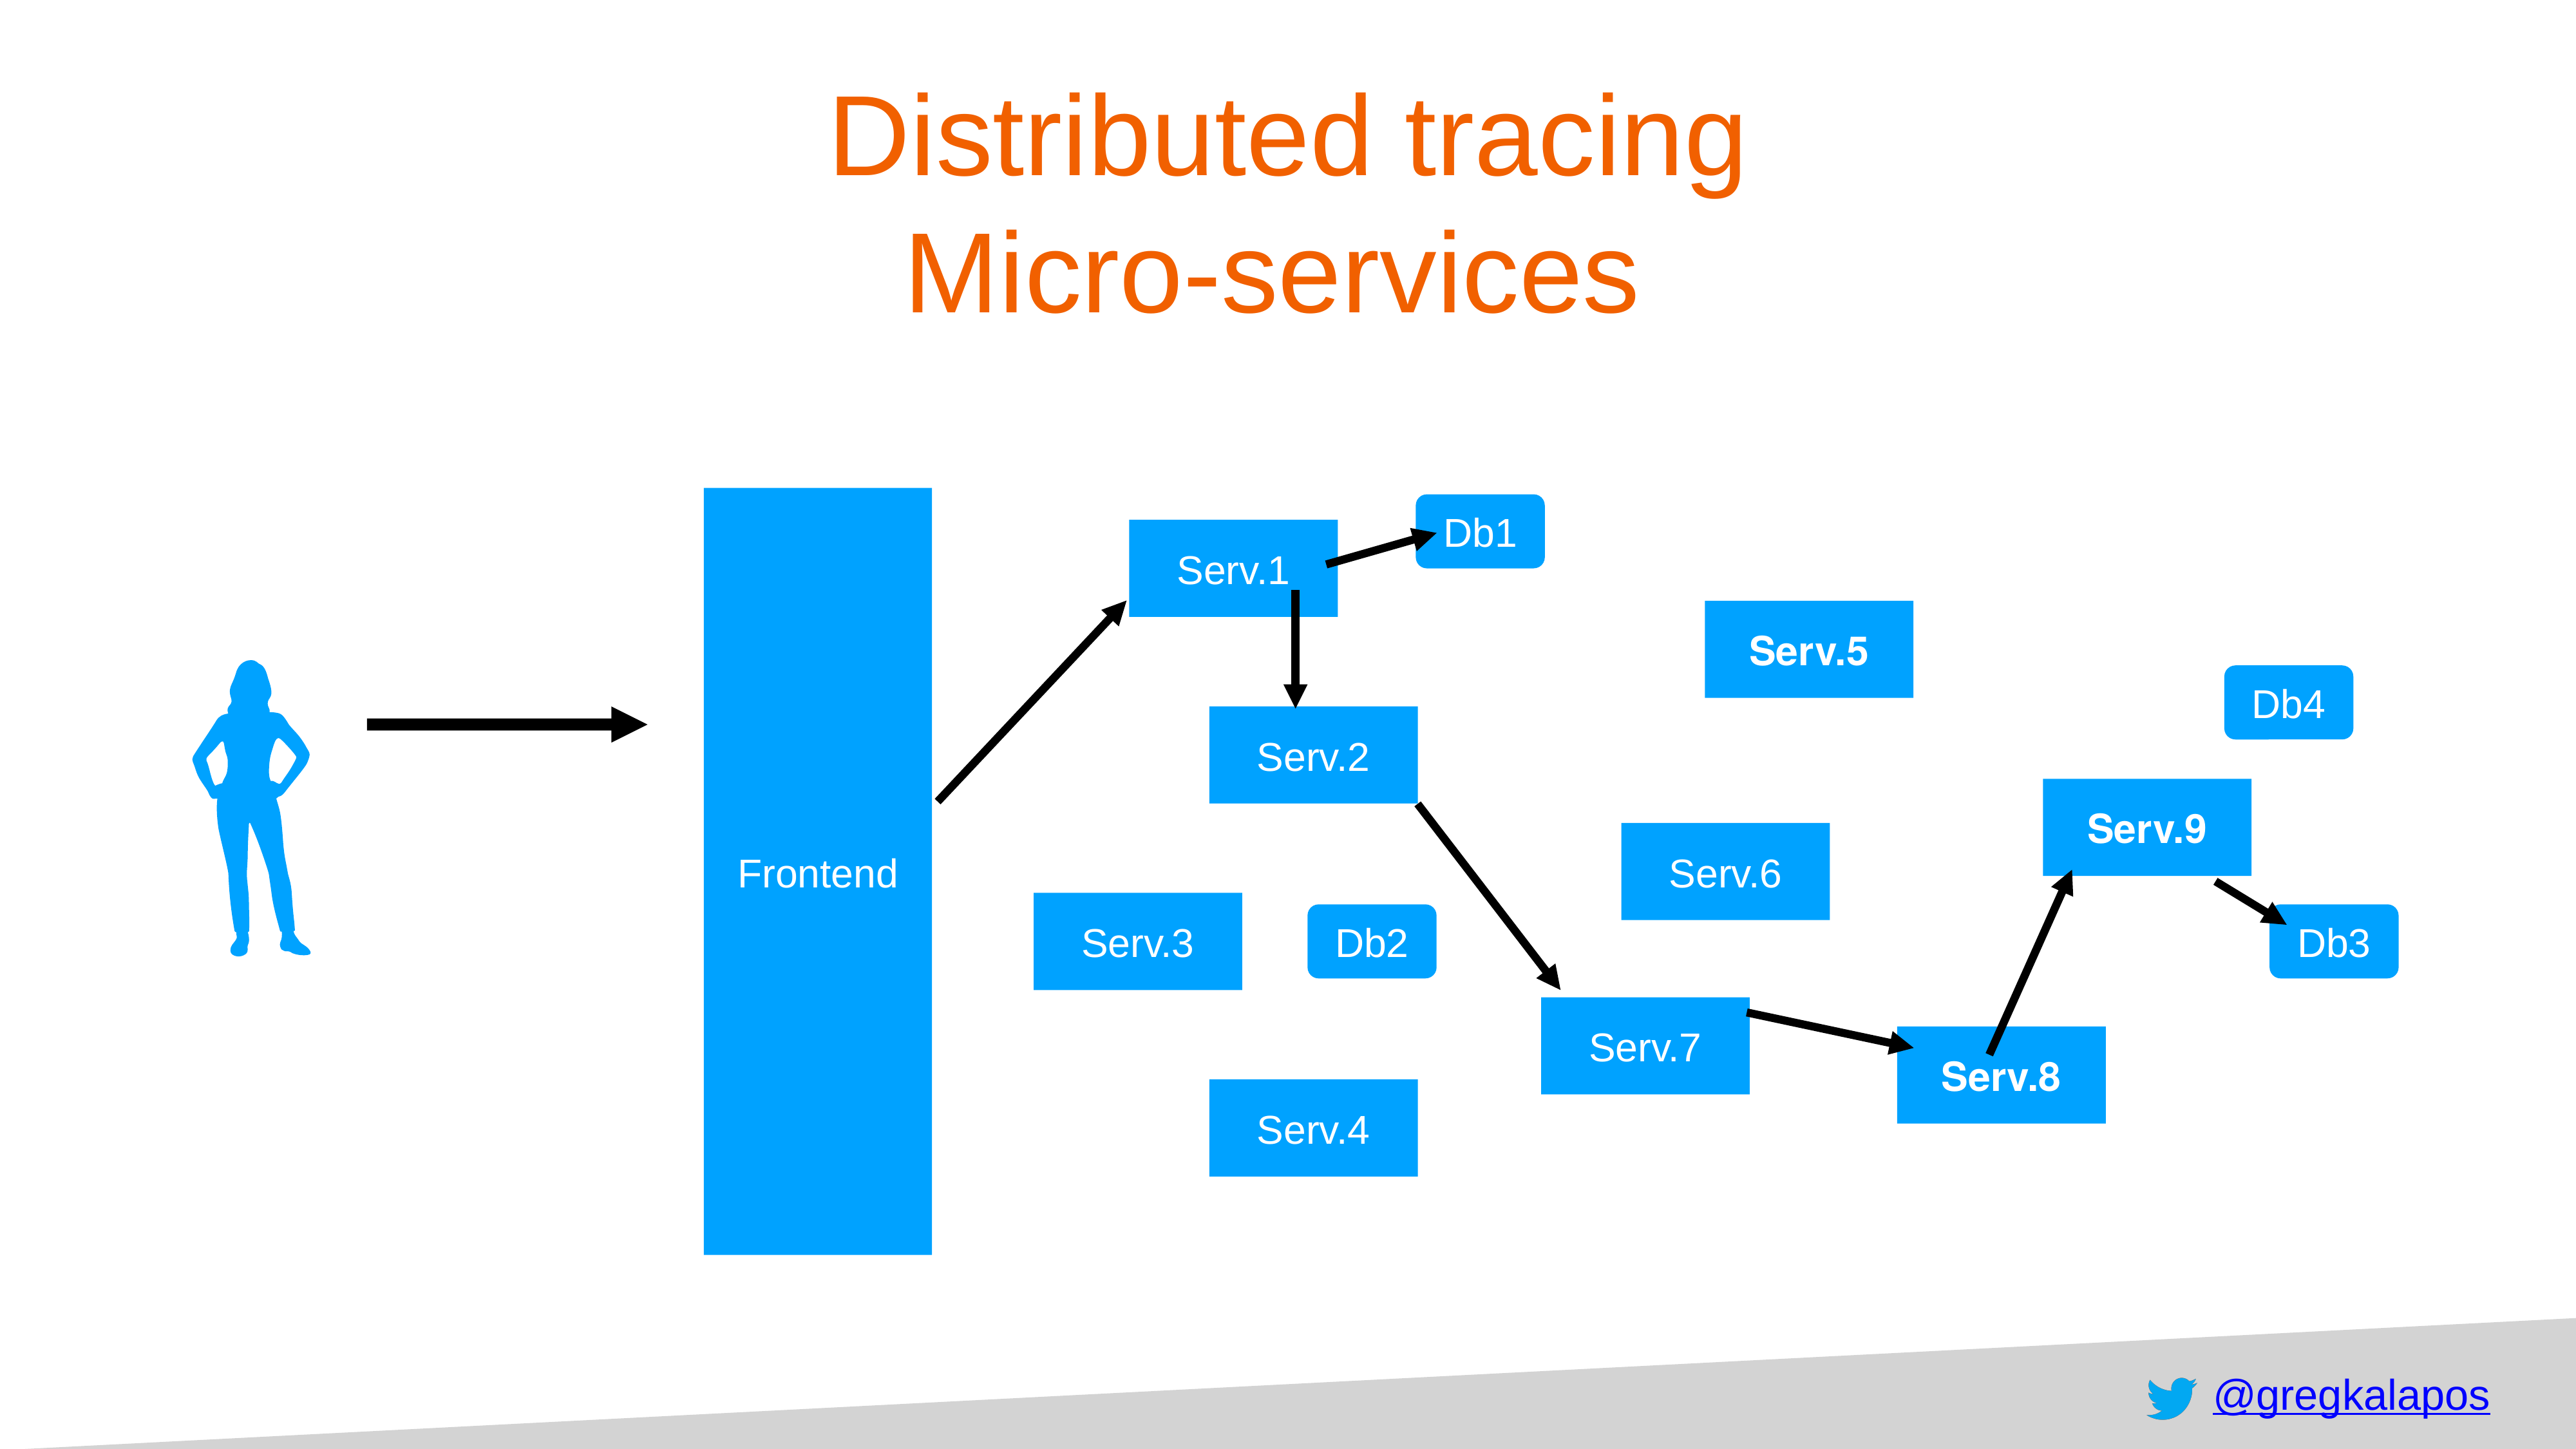

# Distributed tracing Micro-services
Frontend
Db1
Serv.1

Serv.5

Db4
Serv.2

Serv.9

Serv.6

Serv.3
Db2
Db3
Serv.7
Serv.8
Serv.4